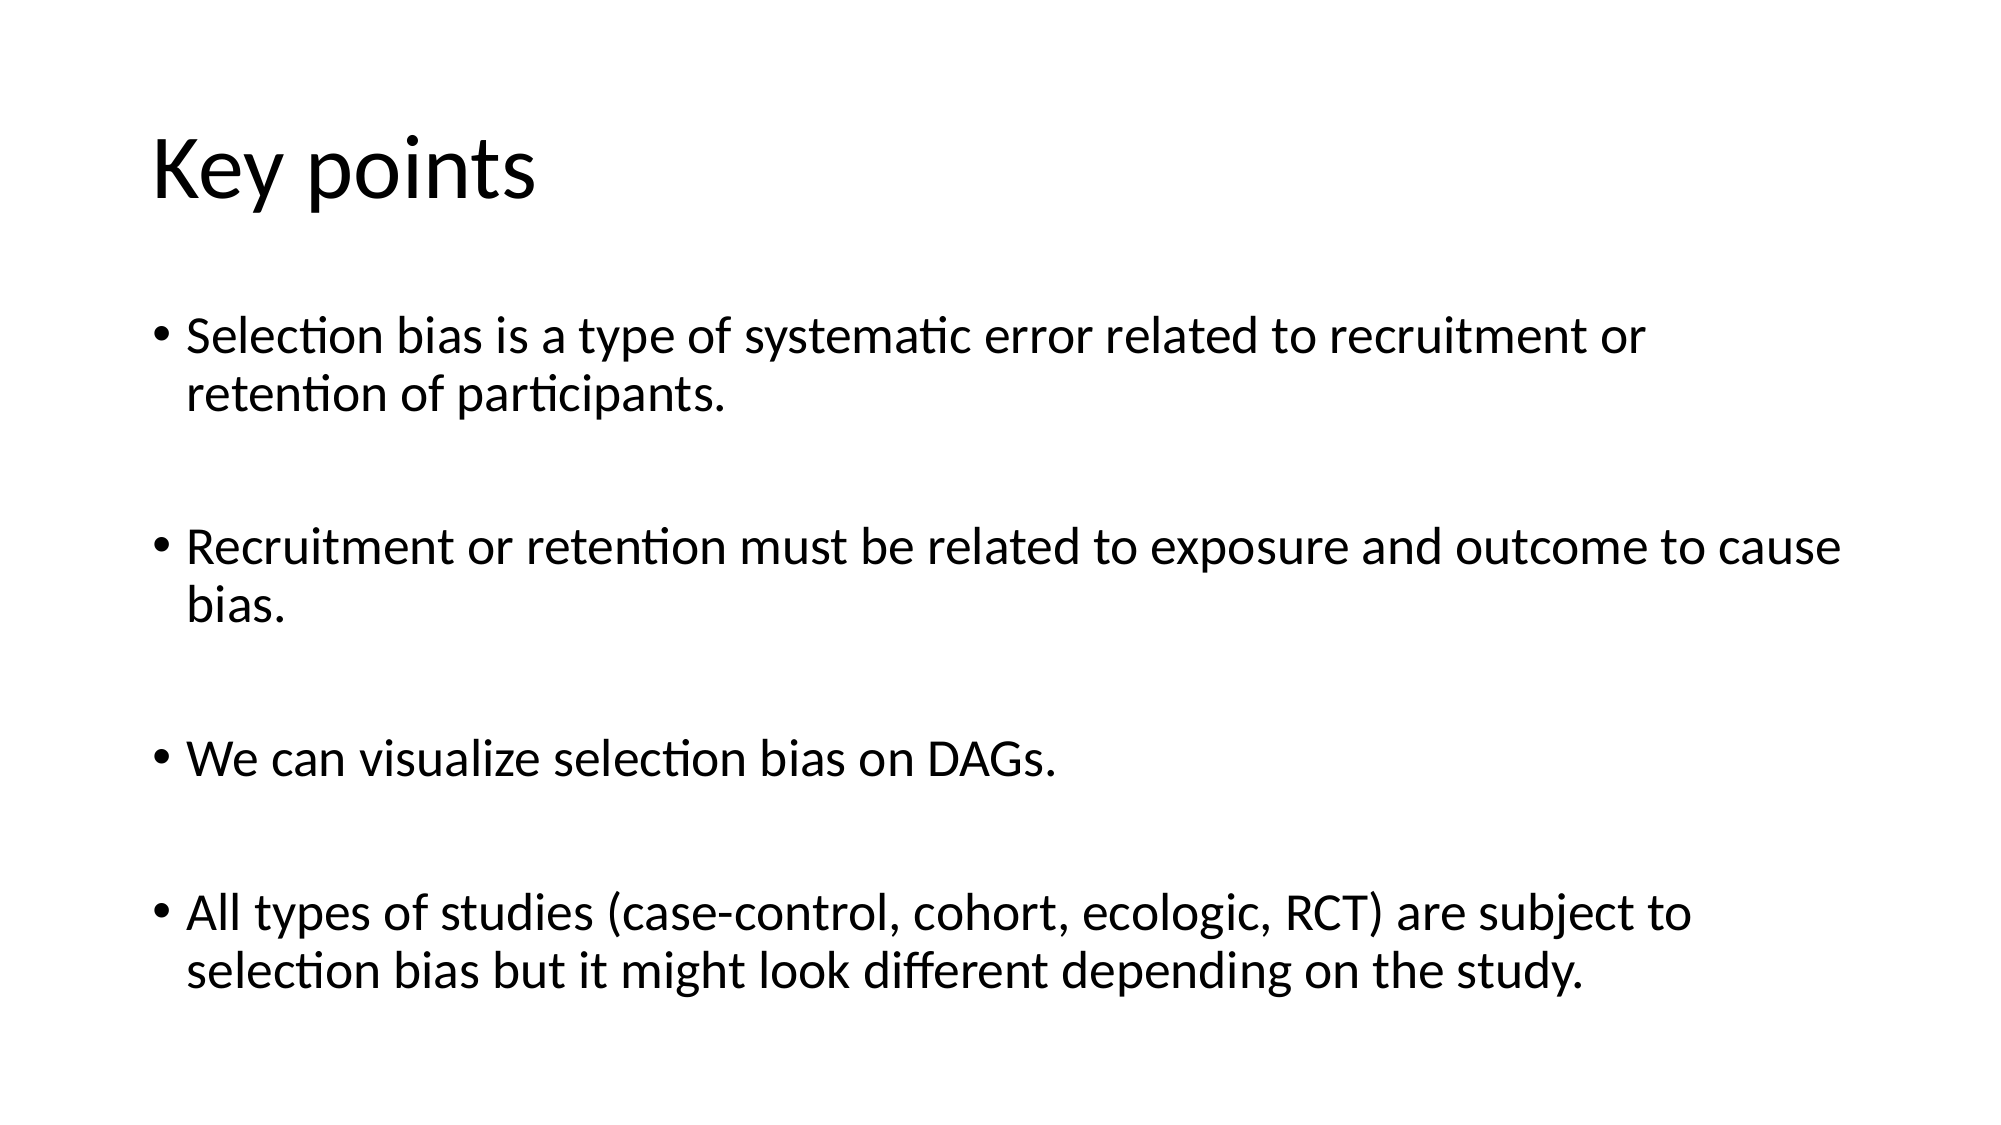

# Key points
Selection bias is a type of systematic error related to recruitment or retention of participants.

Recruitment or retention must be related to exposure and outcome to cause bias.

We can visualize selection bias on DAGs.

All types of studies (case-control, cohort, ecologic, RCT) are subject to selection bias but it might look different depending on the study.